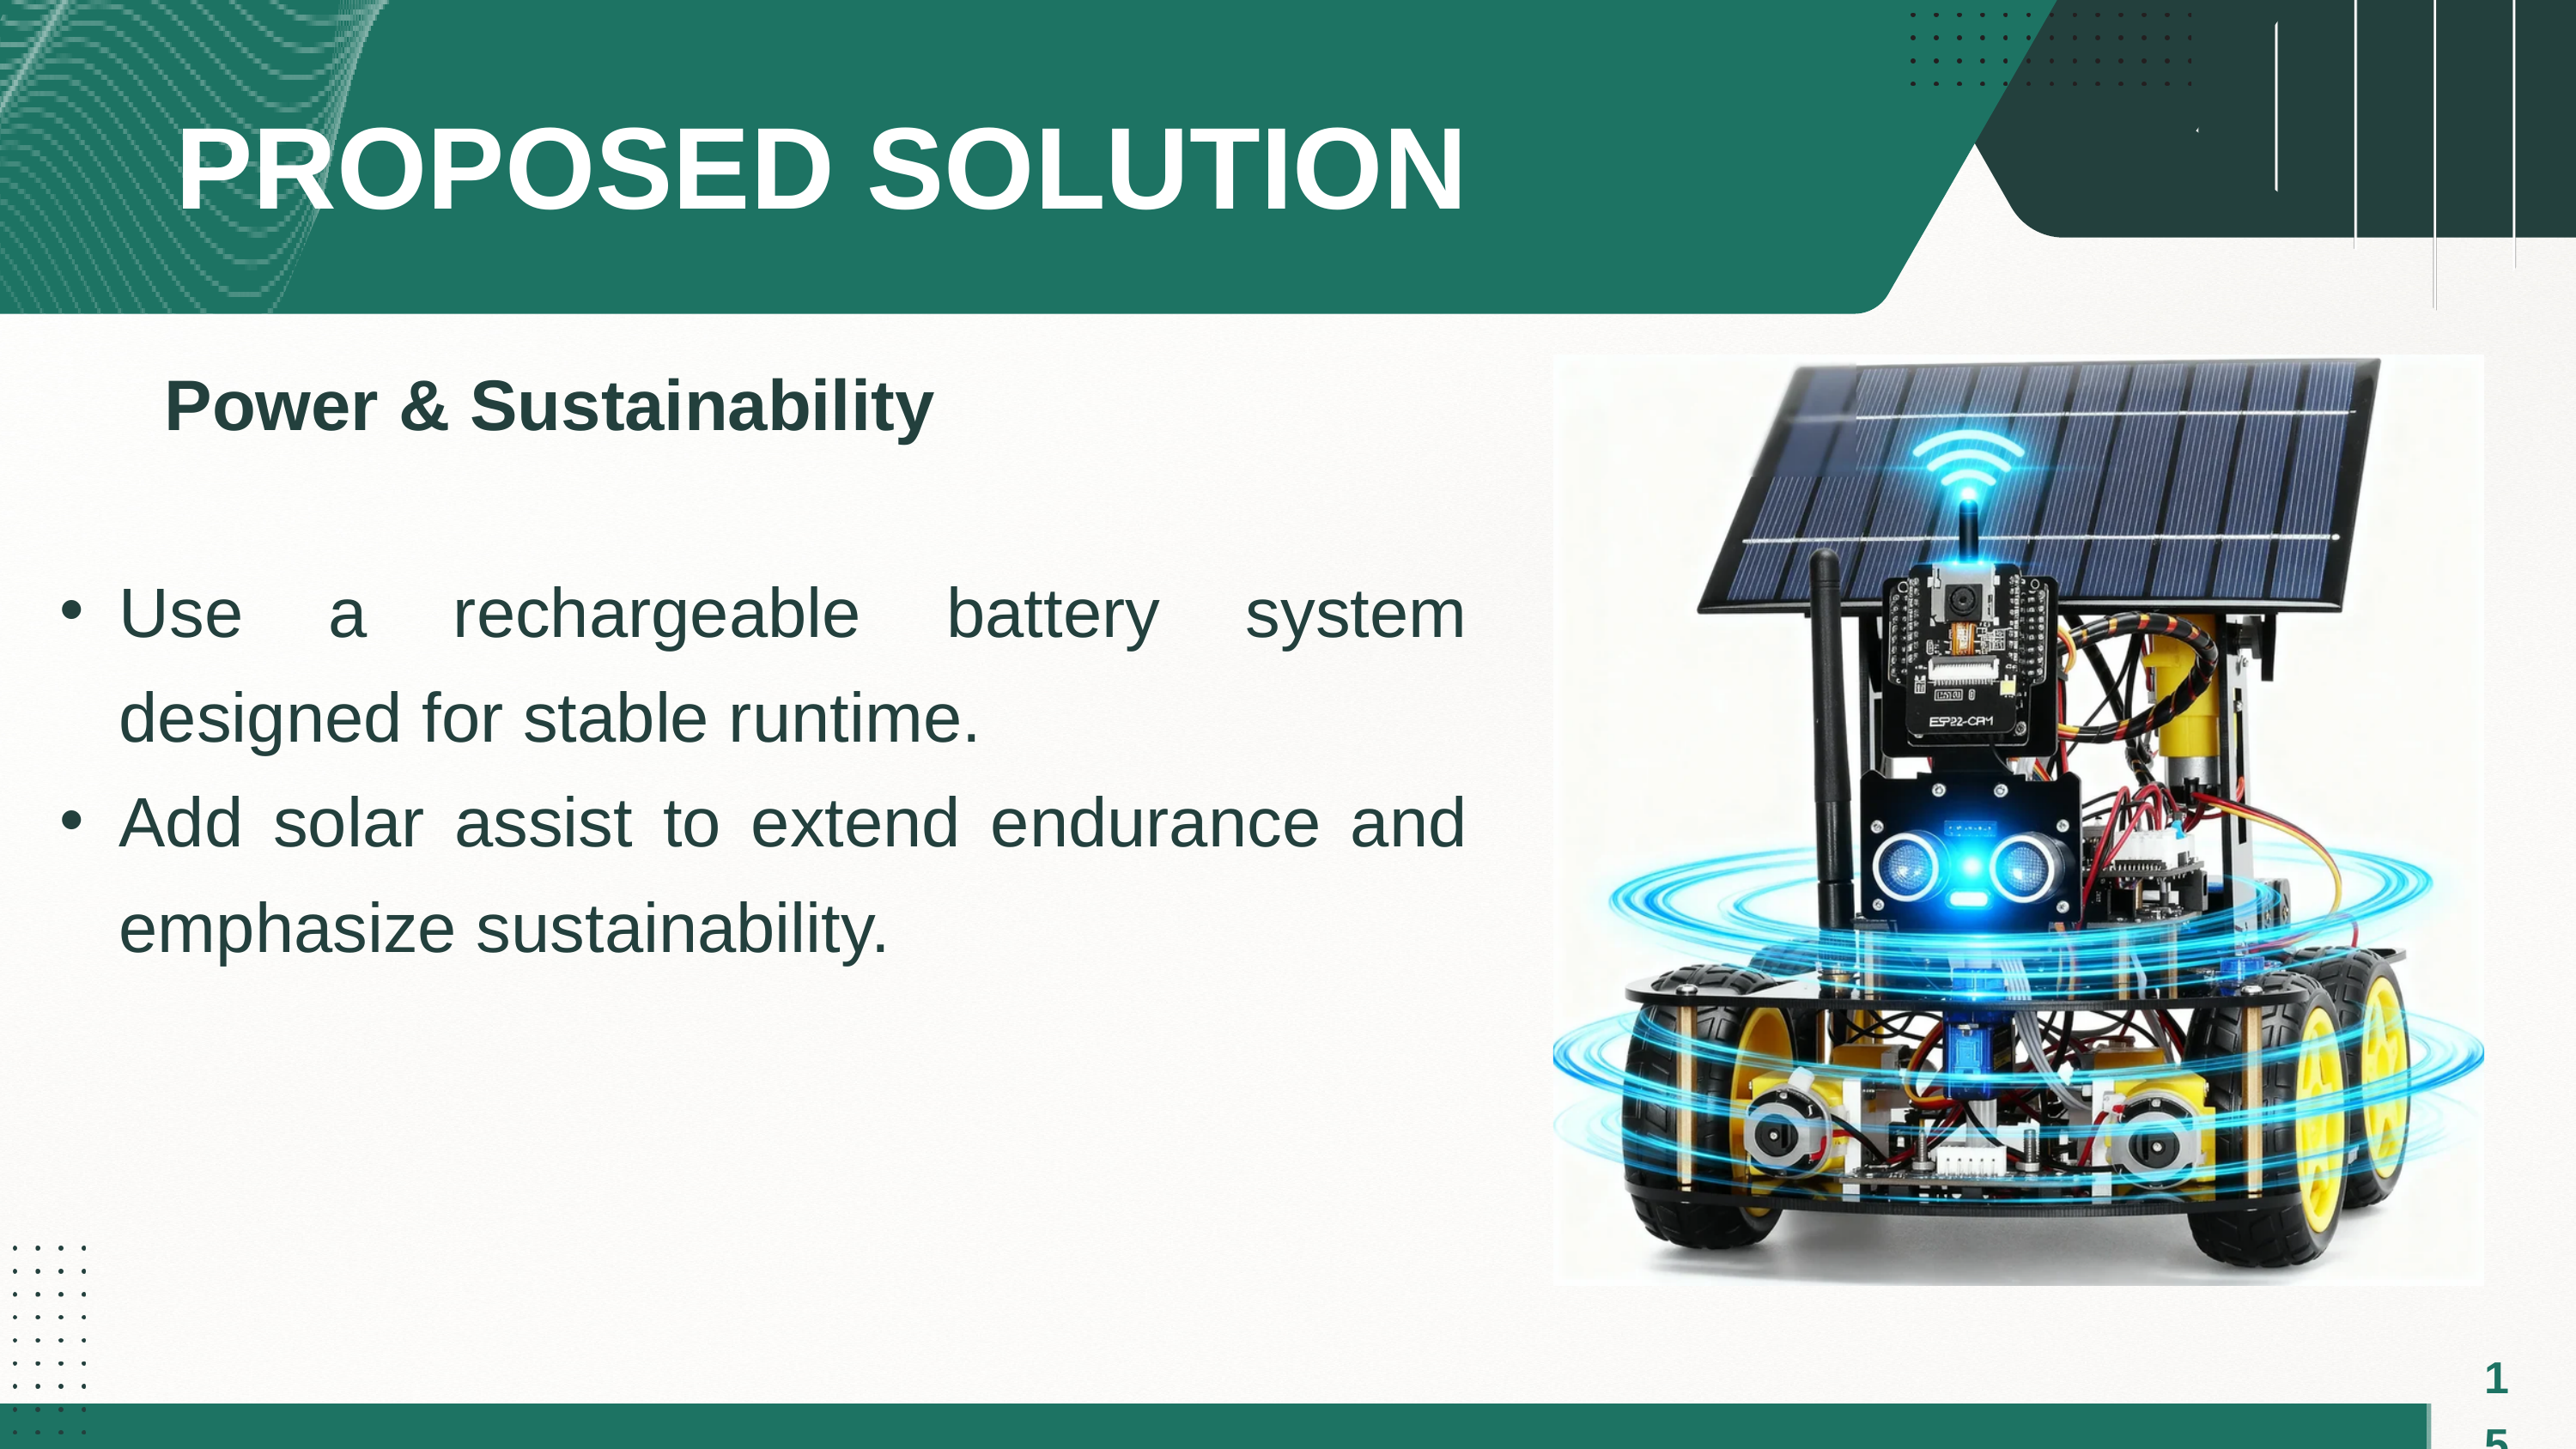

PROPOSED SOLUTION
Power & Sustainability

Use a rechargeable battery system designed for stable runtime.
Add solar assist to extend endurance and emphasize sustainability.

15